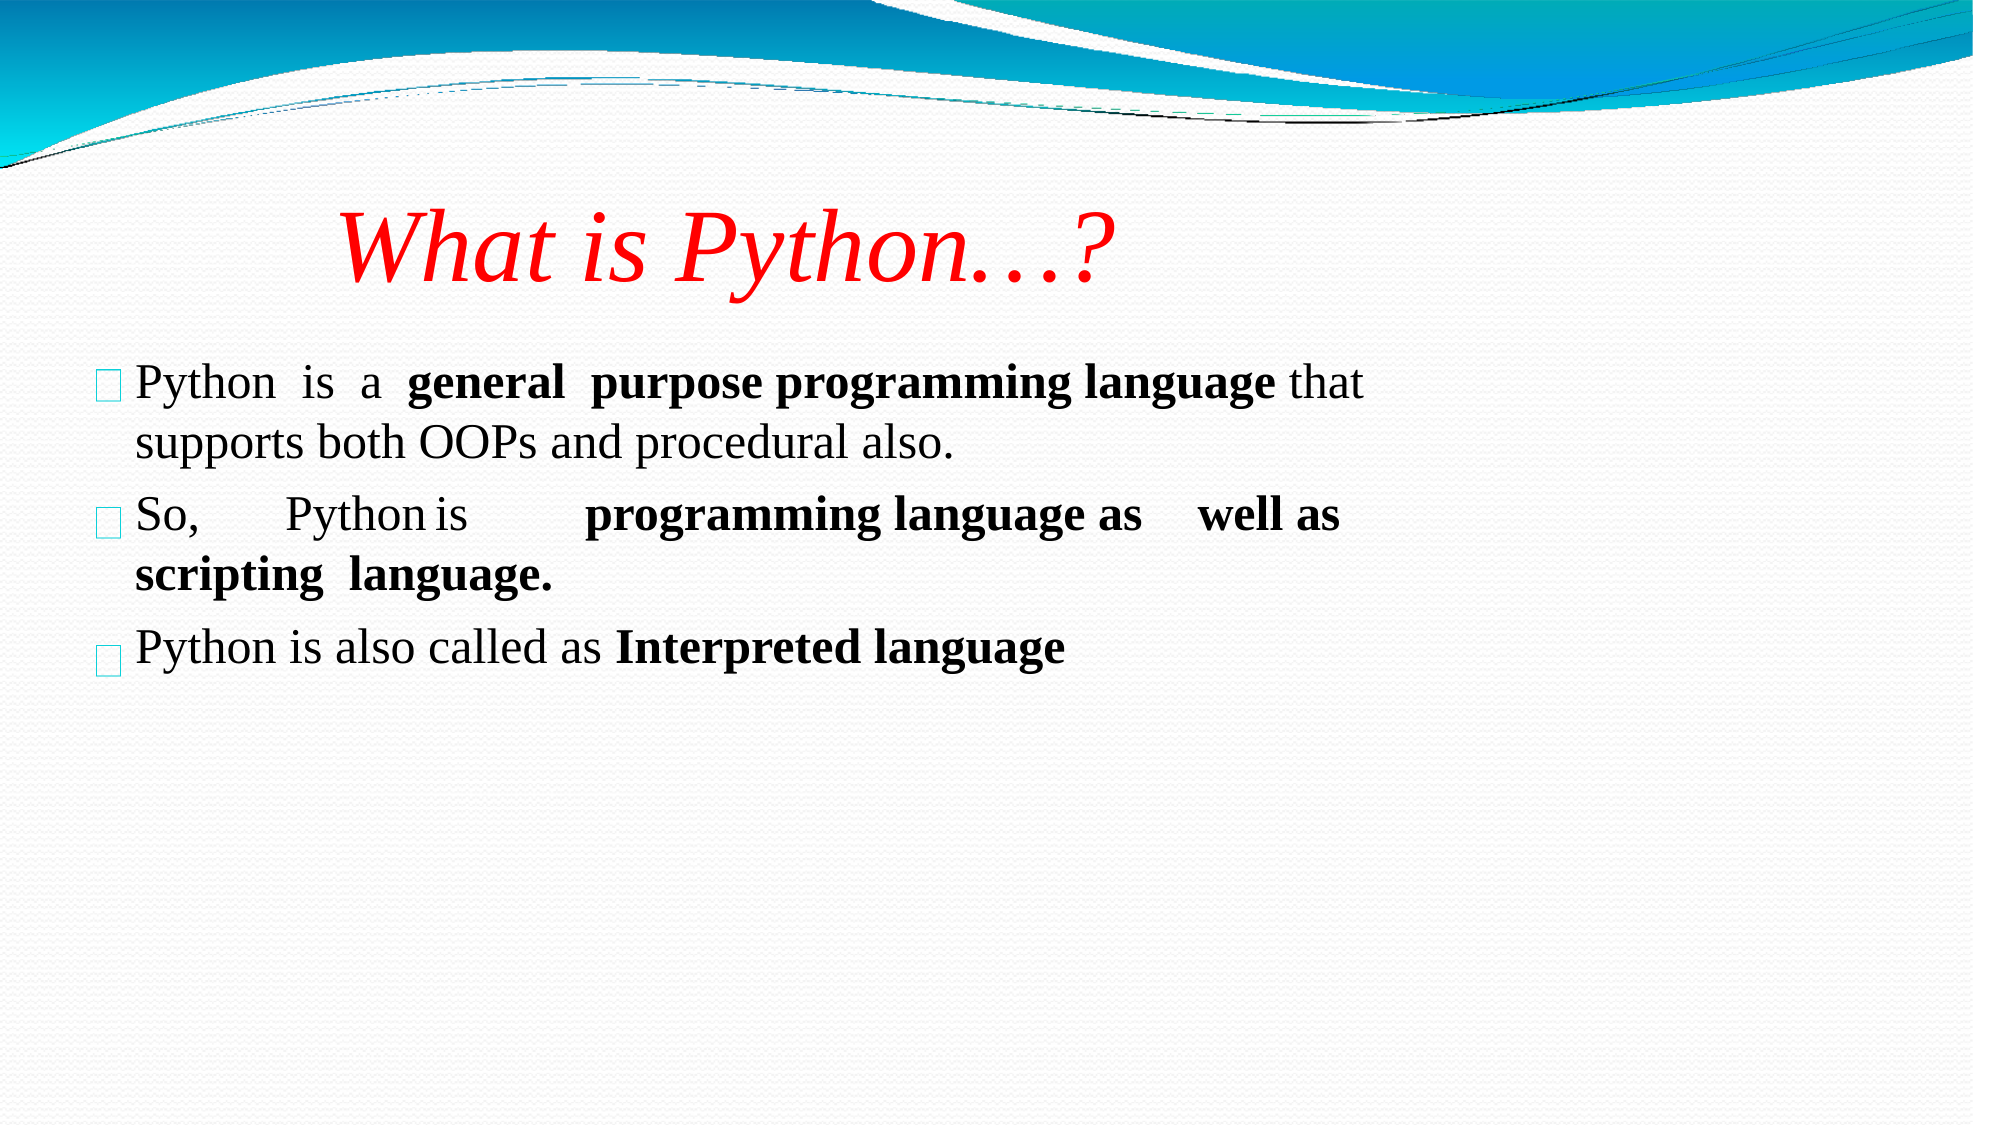

# What is Python…?
Python  is  a  general  purpose programming language that supports both OOPs and procedural also.
So,	Python	is	programming language as	 well as scripting  language.
Python is also called as Interpreted language